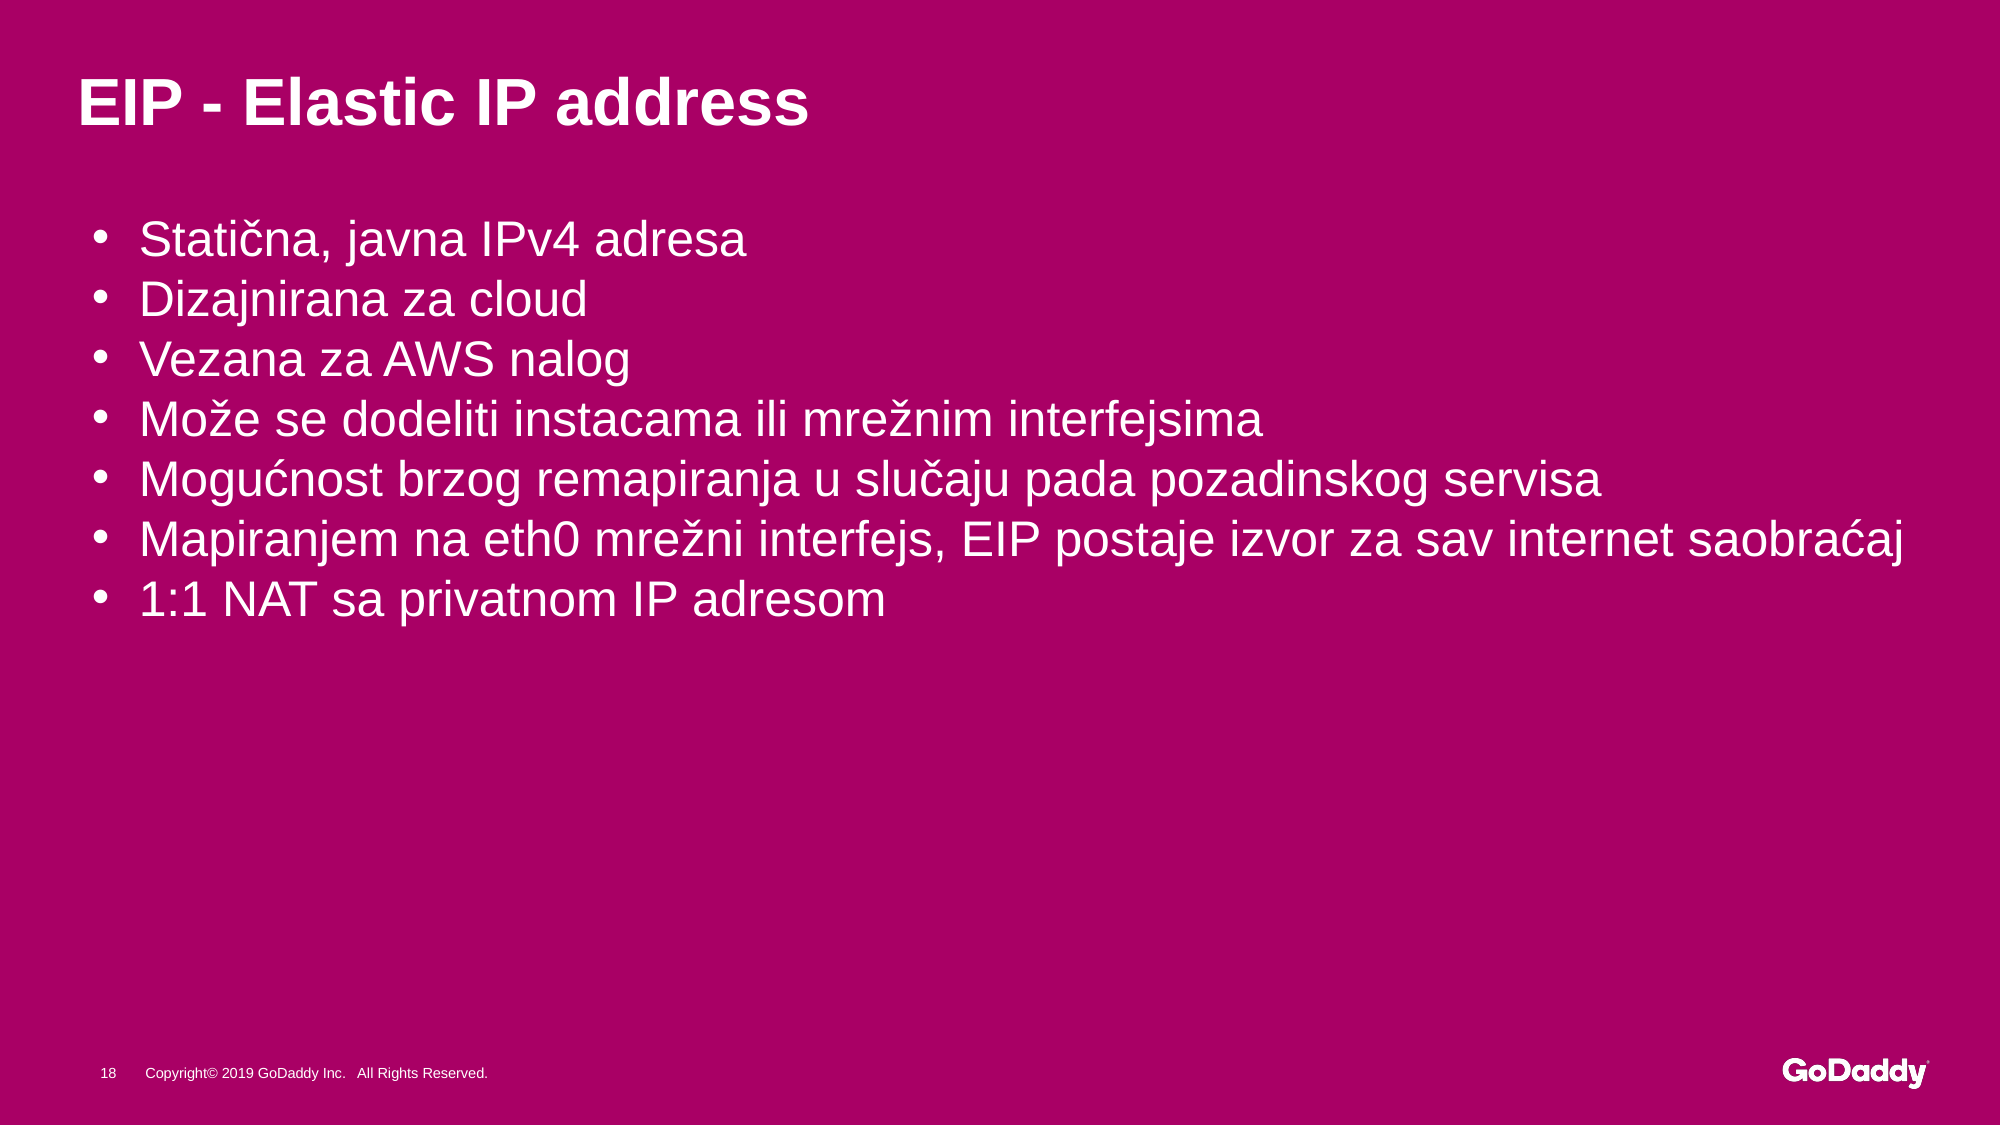

# EIP - Elastic IP address
Statična, javna IPv4 adresa
Dizajnirana za cloud
Vezana za AWS nalog
Može se dodeliti instacama ili mrežnim interfejsima
Mogućnost brzog remapiranja u slučaju pada pozadinskog servisa
Mapiranjem na eth0 mrežni interfejs, EIP postaje izvor za sav internet saobraćaj
1:1 NAT sa privatnom IP adresom

18
Copyright© 2019 GoDaddy Inc.   All Rights Reserved.